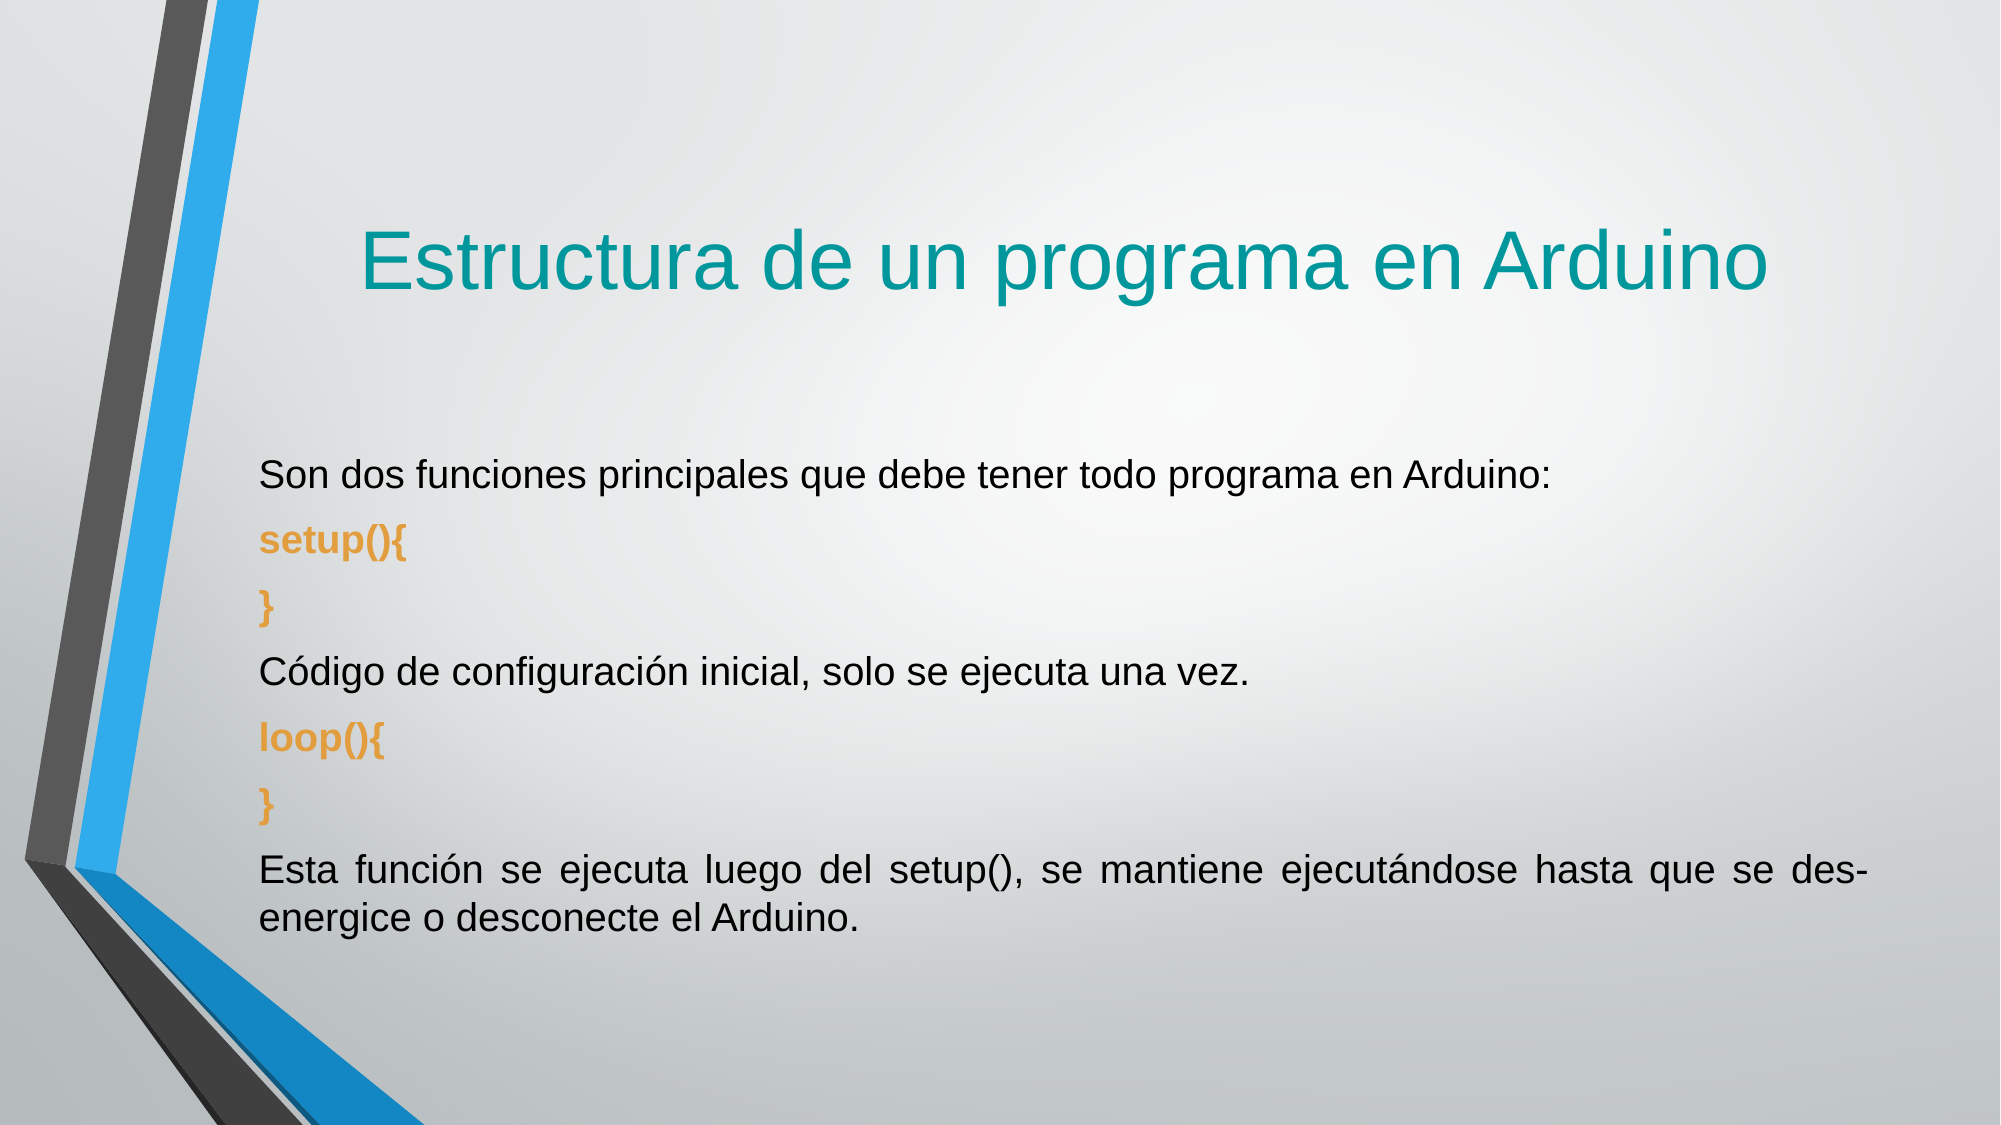

# Estructura de un programa en Arduino
Son dos funciones principales que debe tener todo programa en Arduino:
setup(){
}
Código de configuración inicial, solo se ejecuta una vez.
loop(){
}
Esta función se ejecuta luego del setup(), se mantiene ejecutándose hasta que se des- energice o desconecte el Arduino.